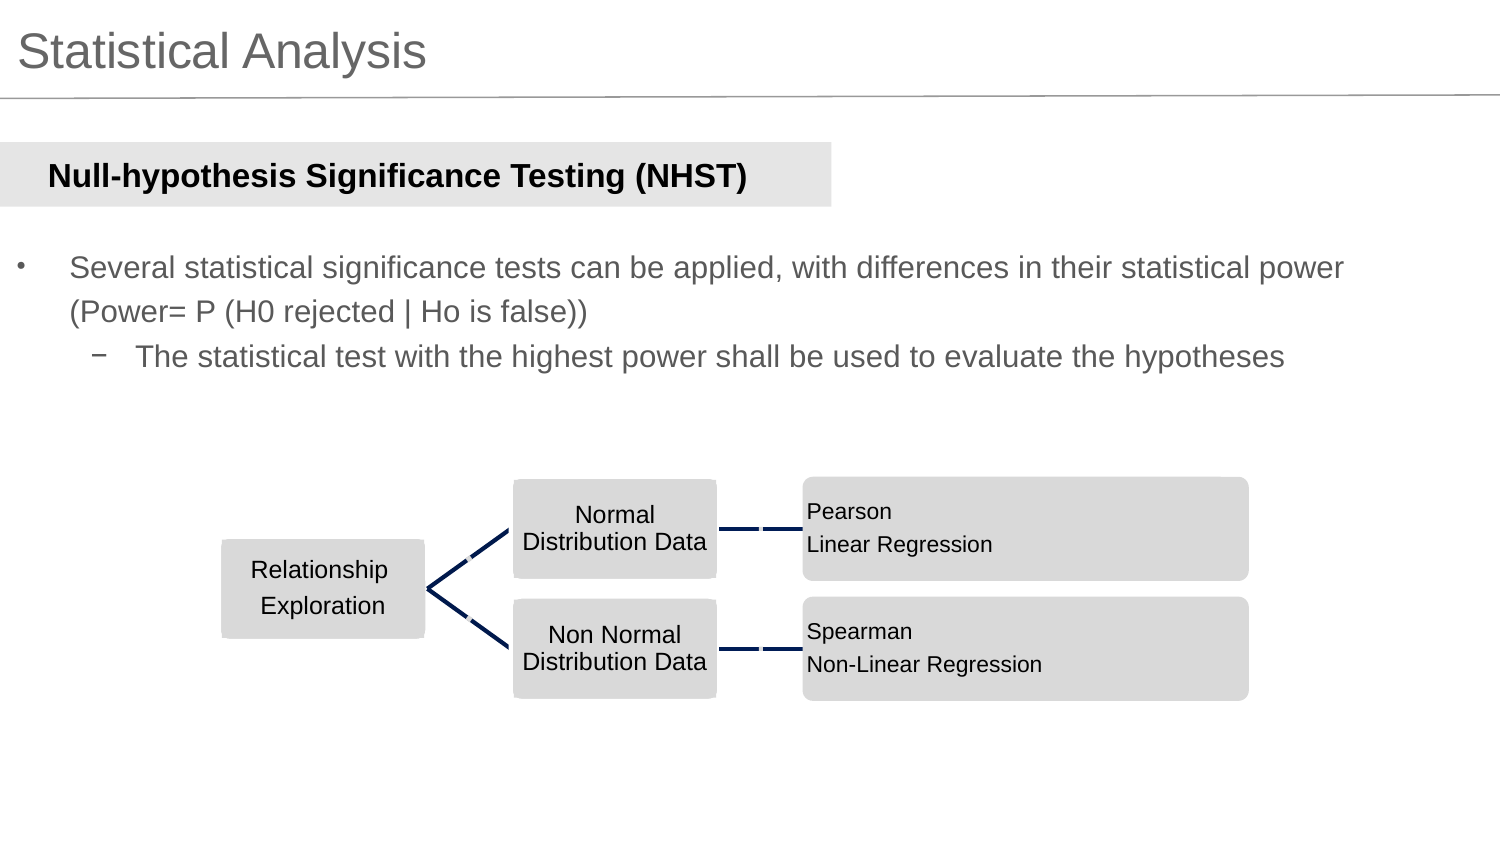

Statistical Analysis

Null-hypothesis Significance Testing (NHST)
Several statistical significance tests can be applied, with differences in their statistical power
(Power= P (H0 rejected | Ho is false))
The statistical test with the highest power shall be used to evaluate the hypotheses

Pearson
Linear Regression

Normal Distribution Data

Relationship
Exploration

Spearman
Non-Linear Regression
Non Normal Distribution Data